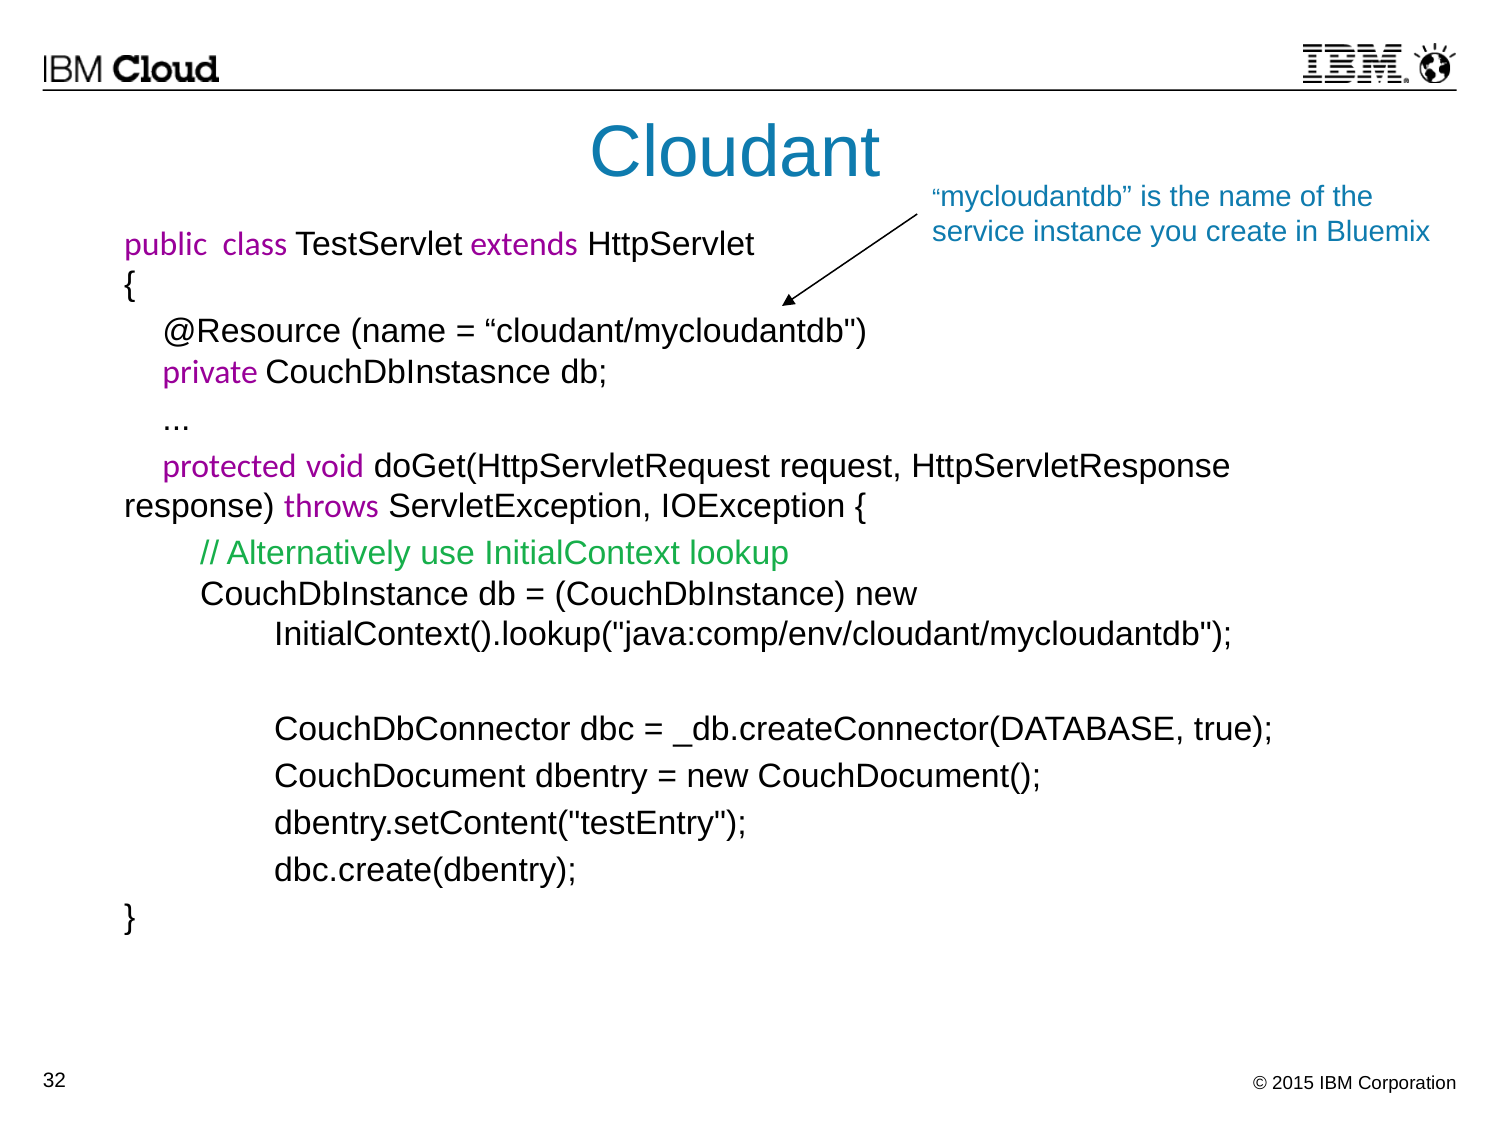

Cloudant
“mycloudantdb” is the name of the service instance you create in Bluemix
public  class TestServlet extends HttpServlet
{
    @Resource (name = “cloudant/mycloudantdb")
    private CouchDbInstasnce db;
    ...
    protected void doGet(HttpServletRequest request, HttpServletResponse response) throws ServletException, IOException {
        // Alternatively use InitialContext lookup
        CouchDbInstance db = (CouchDbInstance) new 				InitialContext().lookup("java:comp/env/cloudant/mycloudantdb");

	CouchDbConnector dbc = _db.createConnector(DATABASE, true);
 	CouchDocument dbentry = new CouchDocument();
	dbentry.setContent("testEntry");
	dbc.create(dbentry);
}